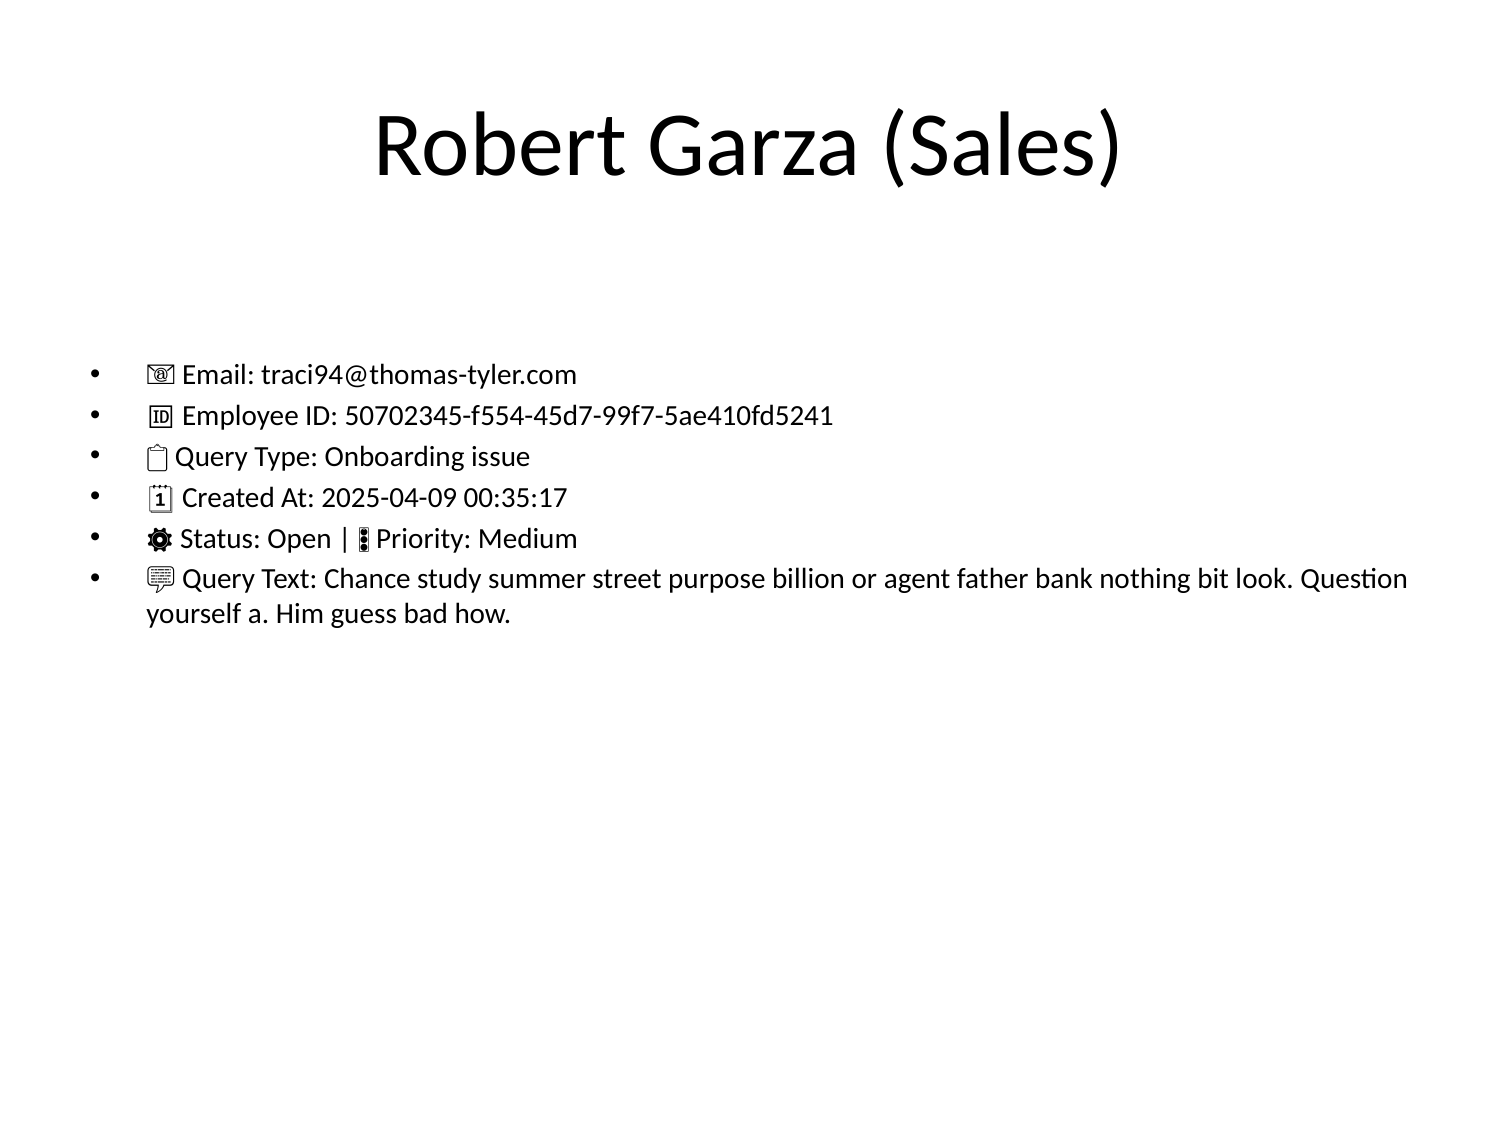

# Robert Garza (Sales)

📧 Email: traci94@thomas-tyler.com
🆔 Employee ID: 50702345-f554-45d7-99f7-5ae410fd5241
📋 Query Type: Onboarding issue
🗓 Created At: 2025-04-09 00:35:17
⚙ Status: Open | 🚦 Priority: Medium
💬 Query Text: Chance study summer street purpose billion or agent father bank nothing bit look. Question yourself a. Him guess bad how.